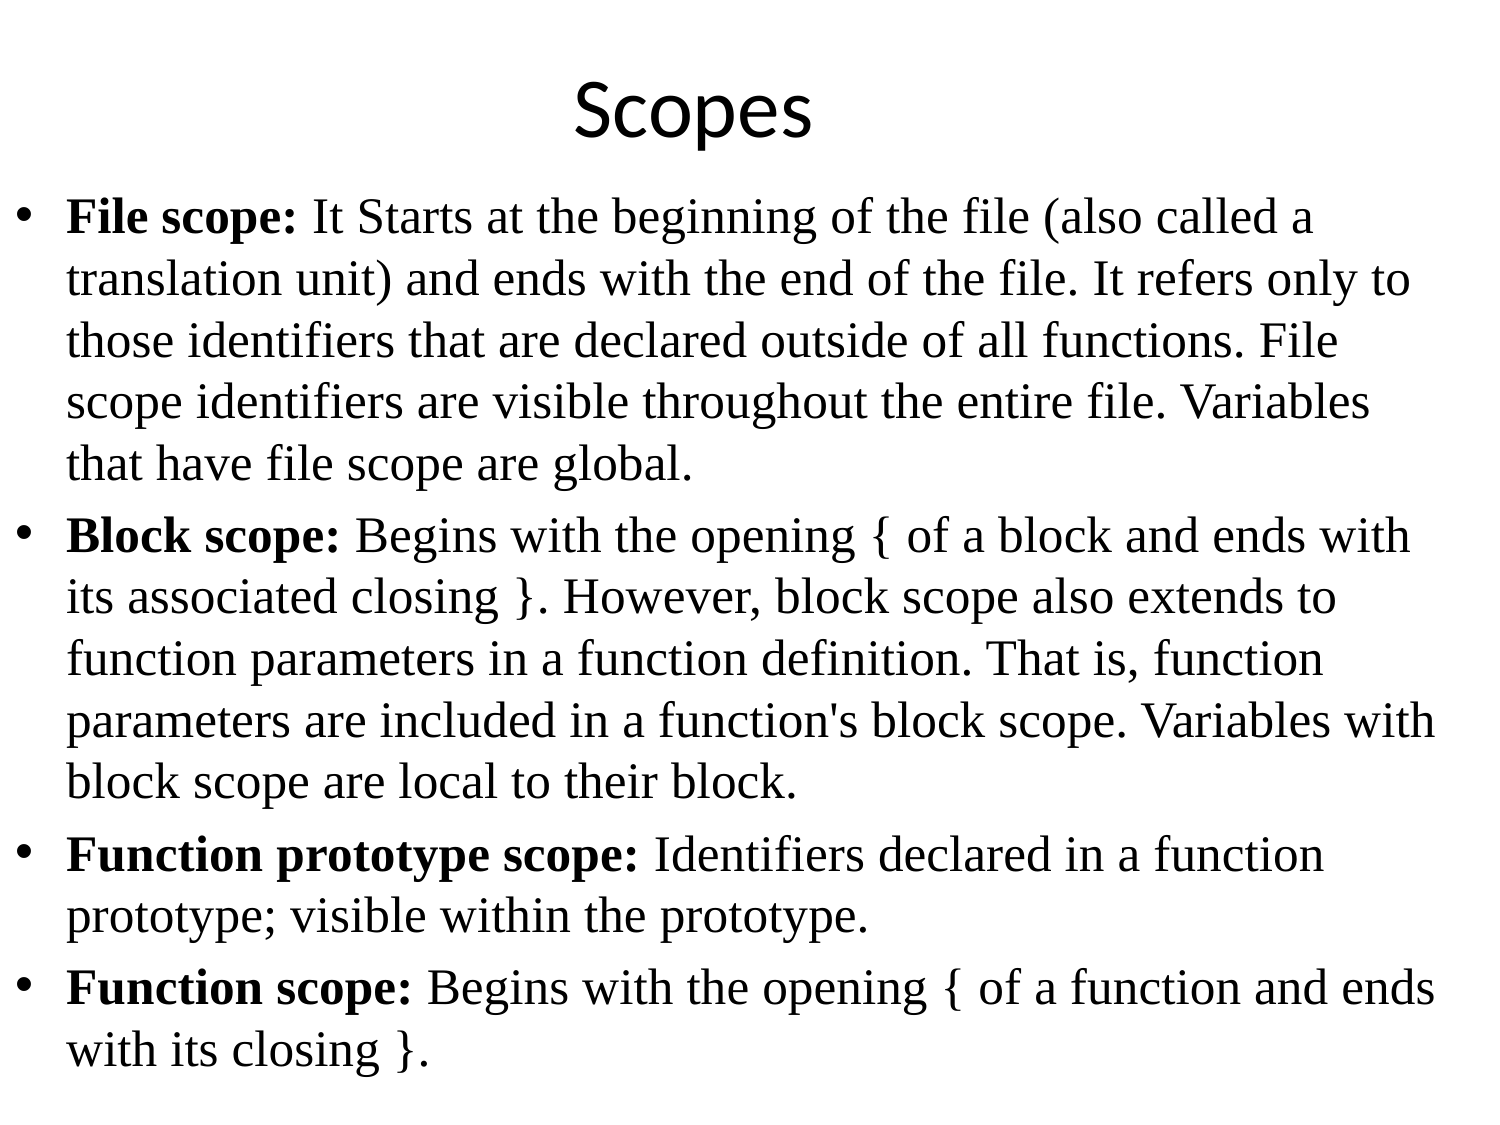

# Scopes
File scope: It Starts at the beginning of the file (also called a translation unit) and ends with the end of the file. It refers only to those identifiers that are declared outside of all functions. File scope identifiers are visible throughout the entire file. Variables that have file scope are global.
Block scope: Begins with the opening { of a block and ends with its associated closing }. However, block scope also extends to function parameters in a function definition. That is, function parameters are included in a function's block scope. Variables with block scope are local to their block.
Function prototype scope: Identifiers declared in a function prototype; visible within the prototype.
Function scope: Begins with the opening { of a function and ends with its closing }.